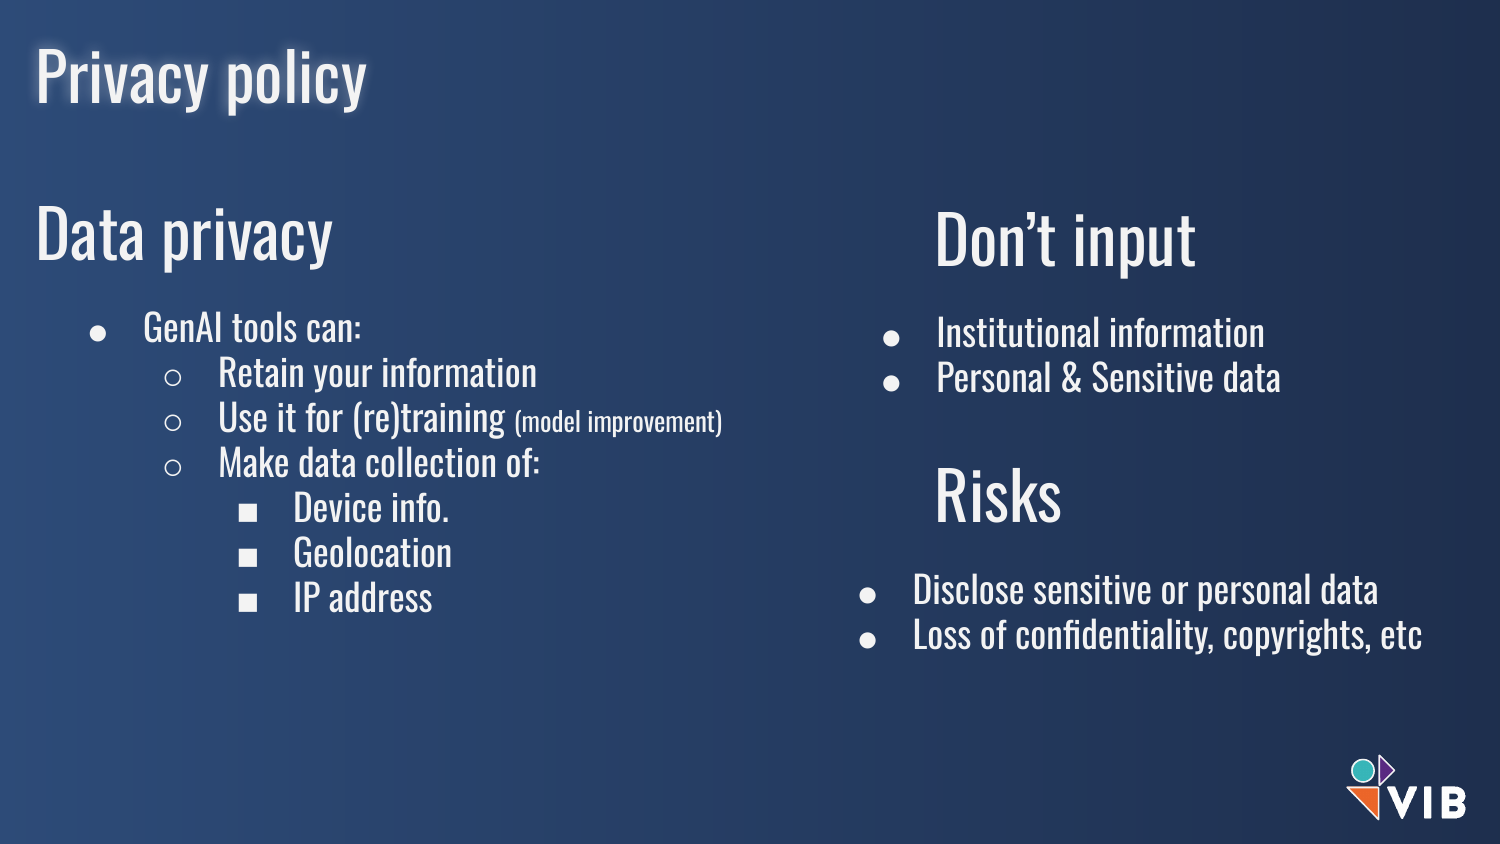

Privacy policy
Data privacy
Don’t input
GenAI tools can:
Retain your information
Use it for (re)training (model improvement)
Make data collection of:
Device info.
Geolocation
IP address
Institutional information
Personal & Sensitive data
Risks
Disclose sensitive or personal data
Loss of confidentiality, copyrights, etc